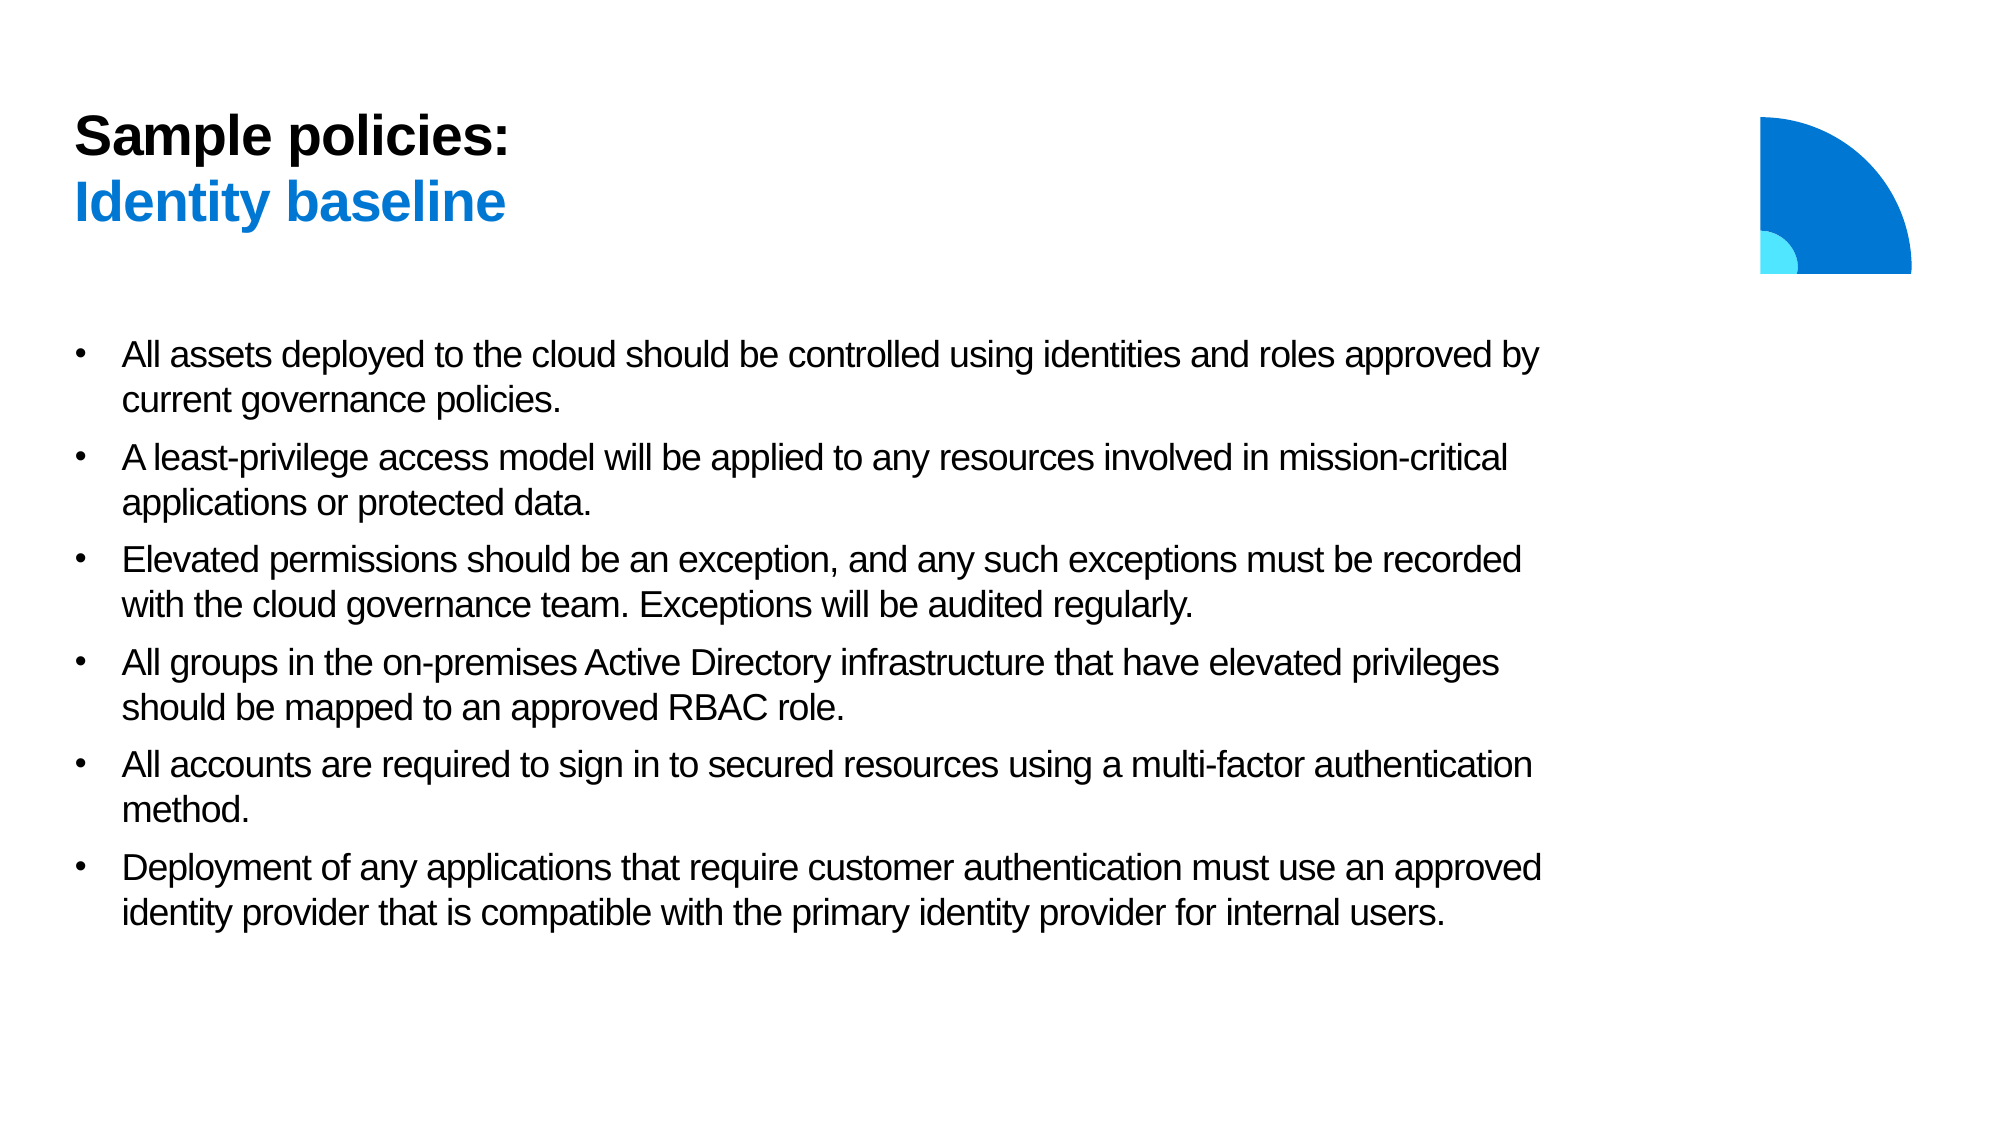

# Sample policies: Identity baseline

All assets deployed to the cloud should be controlled using identities and roles approved by current governance policies.
A least-privilege access model will be applied to any resources involved in mission-critical applications or protected data.
Elevated permissions should be an exception, and any such exceptions must be recorded with the cloud governance team. Exceptions will be audited regularly.
All groups in the on-premises Active Directory infrastructure that have elevated privileges should be mapped to an approved RBAC role.
All accounts are required to sign in to secured resources using a multi-factor authentication method.
Deployment of any applications that require customer authentication must use an approved identity provider that is compatible with the primary identity provider for internal users.